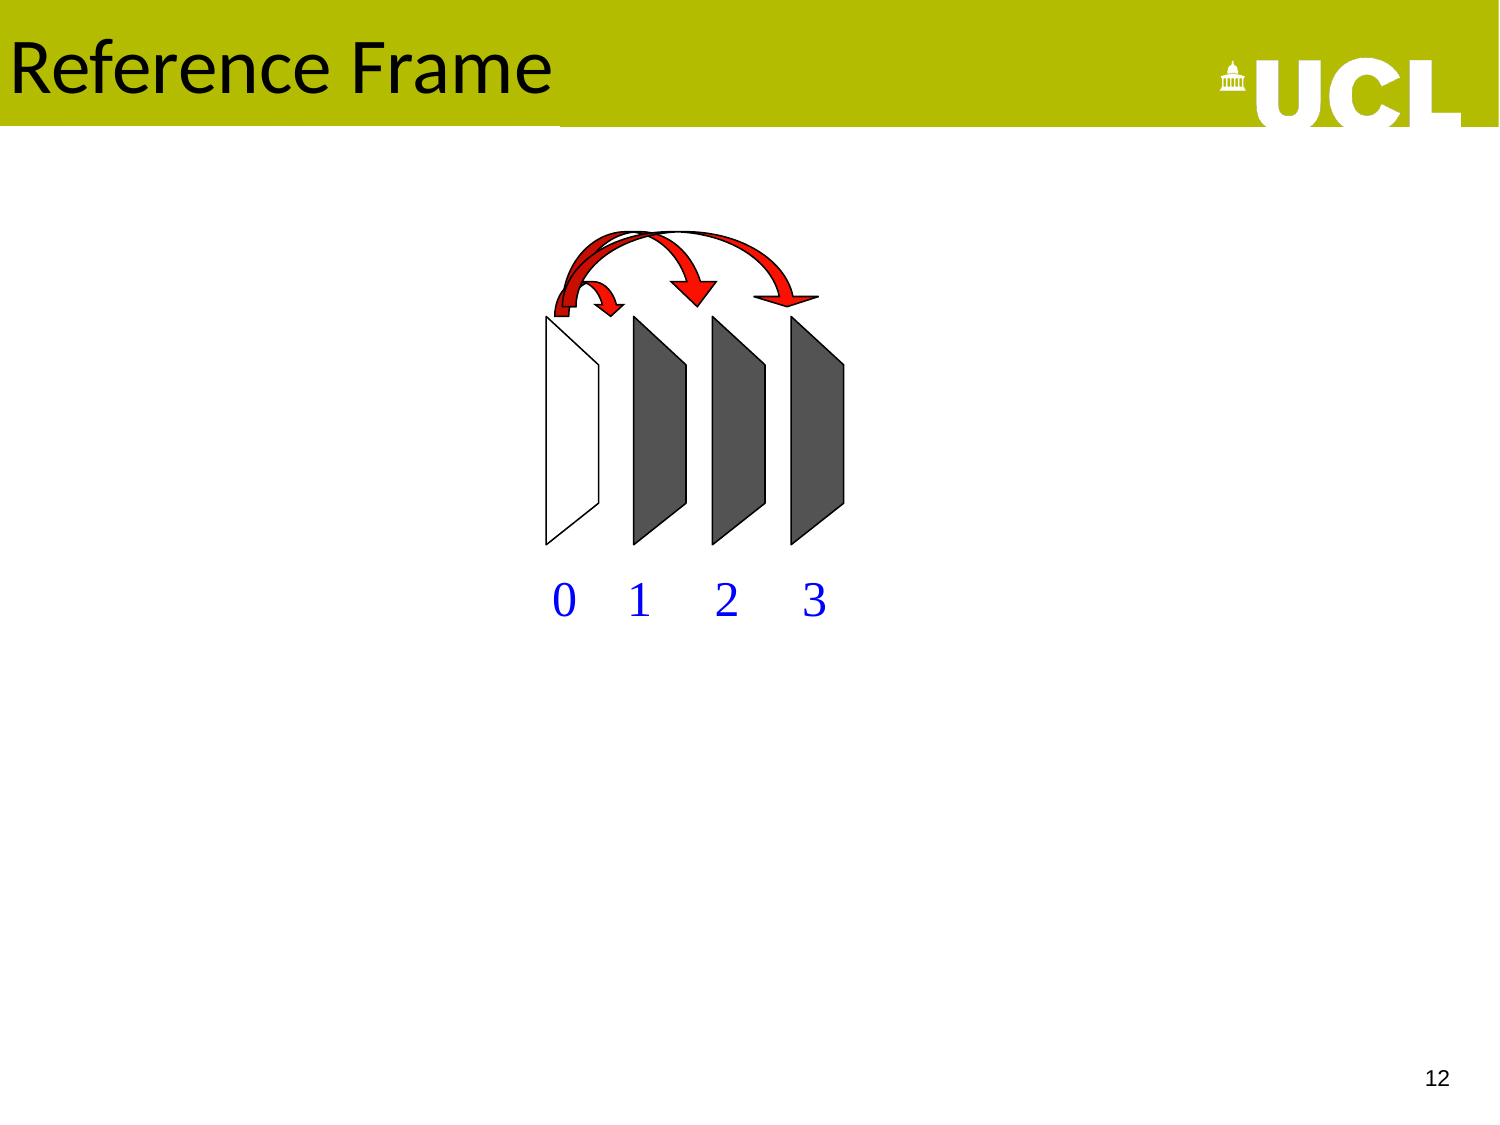

# Reference Frame

0    1     2     3
12